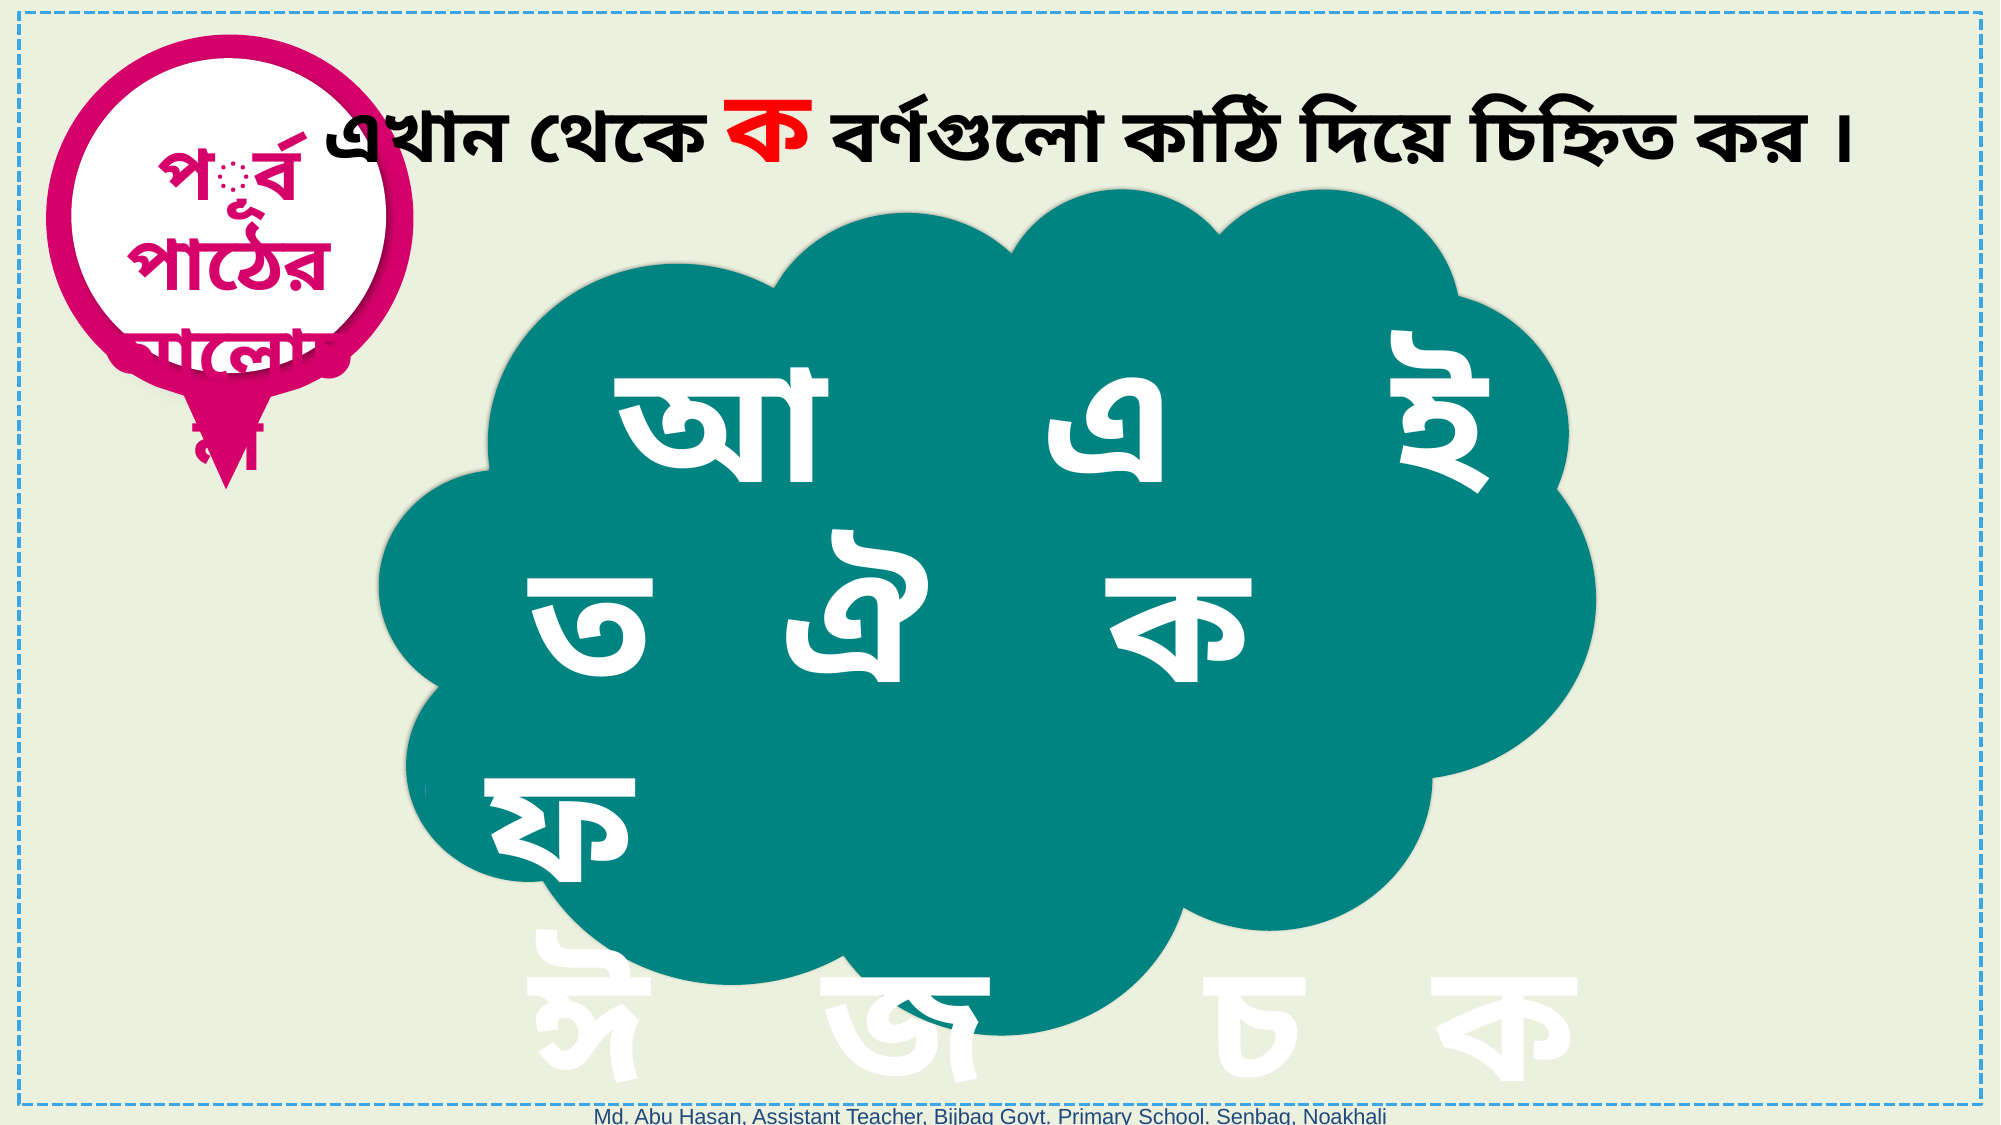

পূর্ব পাঠের আলোচনা

এখান থেকে ক বর্ণগুলো কাঠি দিয়ে চিহ্নিত কর ।

   আ     এ     ই
 ত   ঐ    ক      ফ
 ঈ    জ     চ   ক